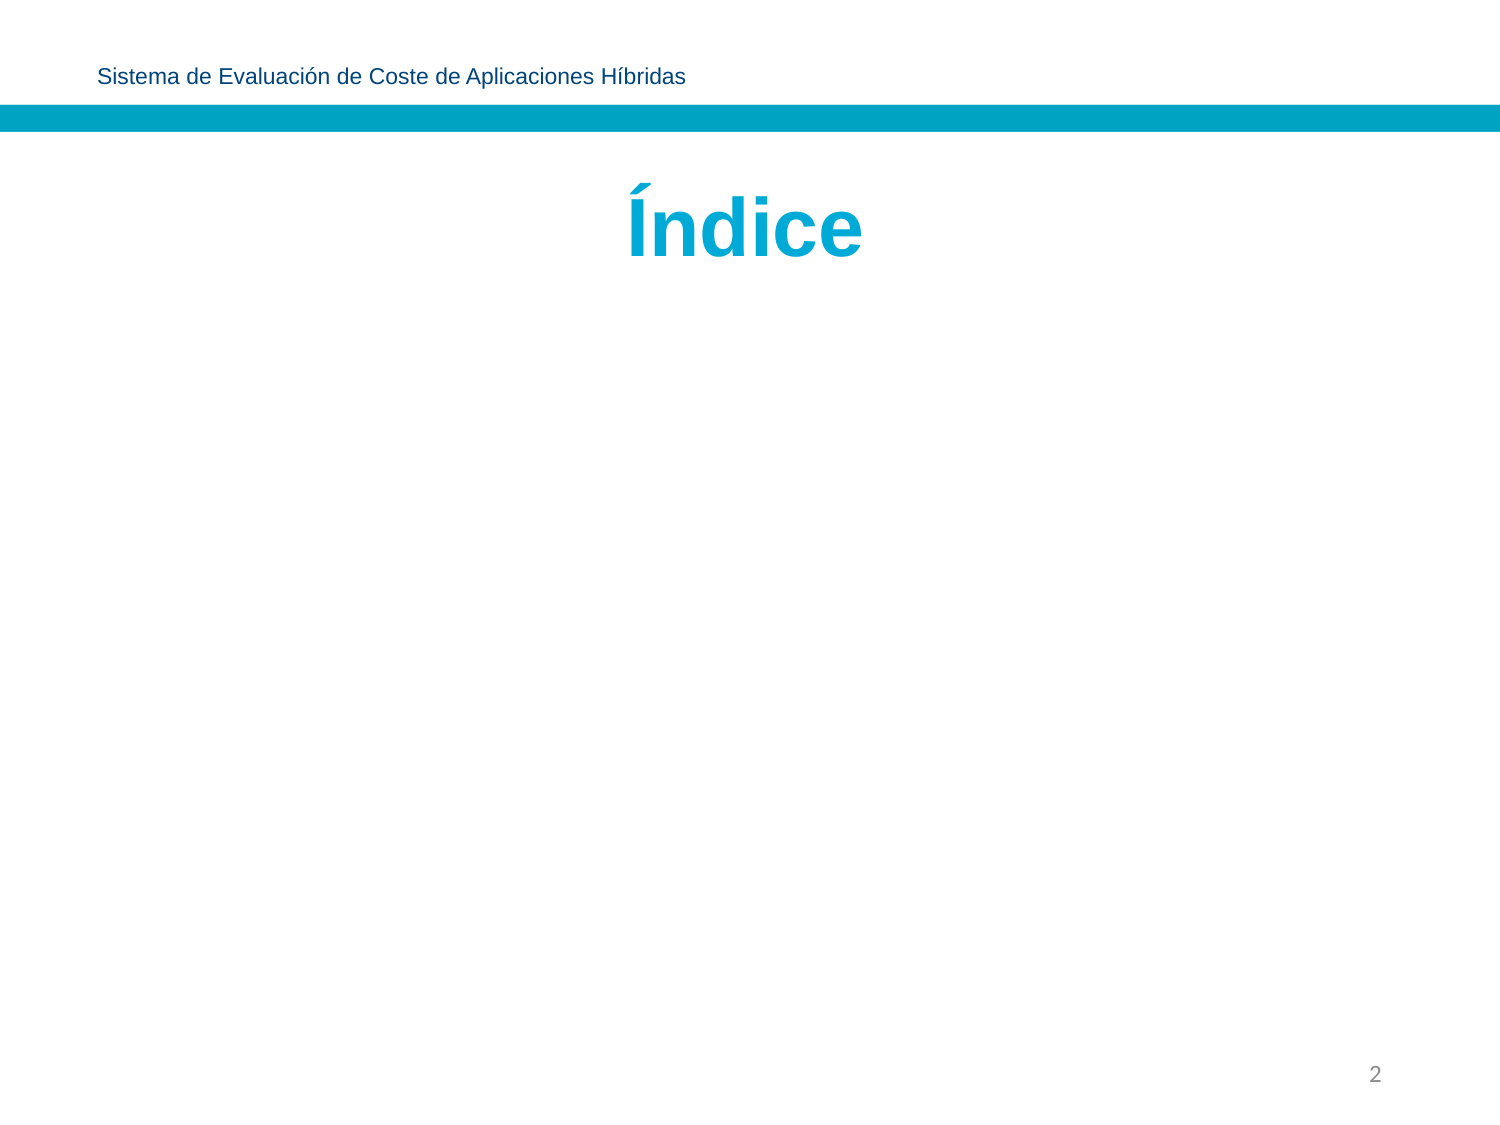

Sistema de Evaluación de Coste de Aplicaciones Híbridas

Índice
2